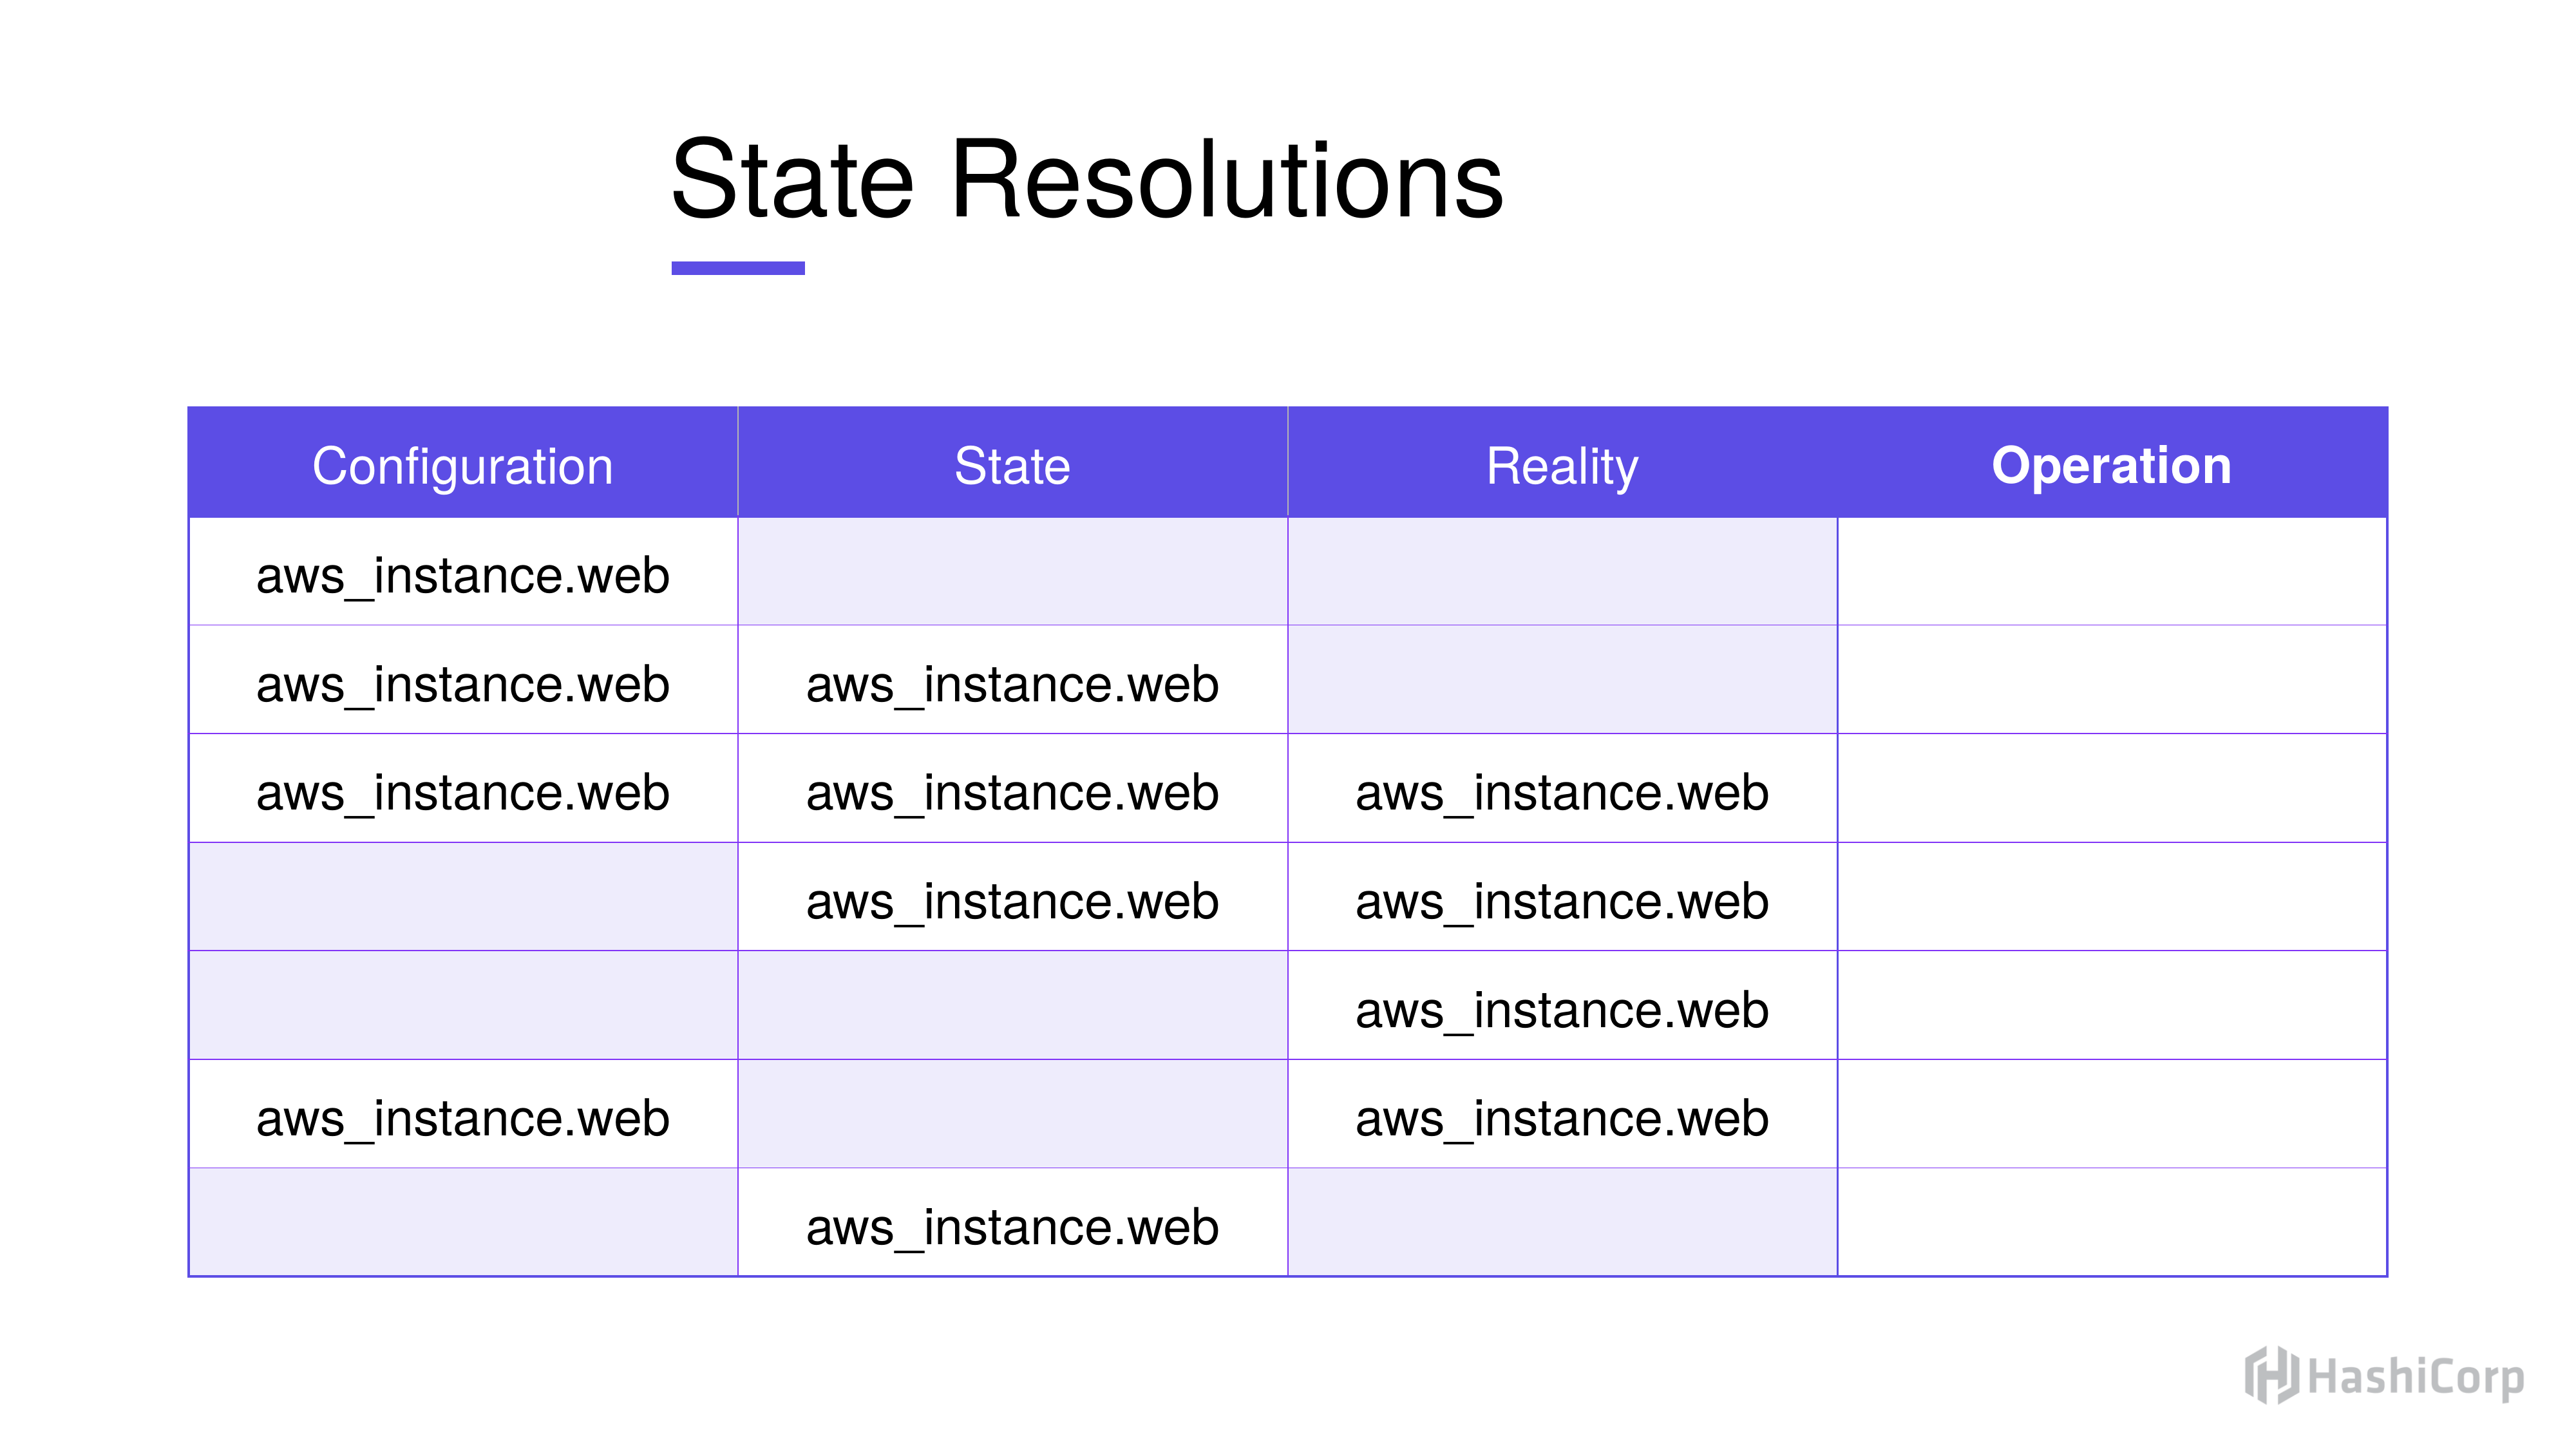

# State Resolutions
| Configuration | State | Reality | Operation |
| --- | --- | --- | --- |
| aws\_instance.web |  |  |  |
| aws\_instance.web | aws\_instance.web |  |  |
| aws\_instance.web | aws\_instance.web | aws\_instance.web |  |
|  | aws\_instance.web | aws\_instance.web |  |
|  |  | aws\_instance.web |  |
| aws\_instance.web |  | aws\_instance.web |  |
|  | aws\_instance.web |  |  |
246